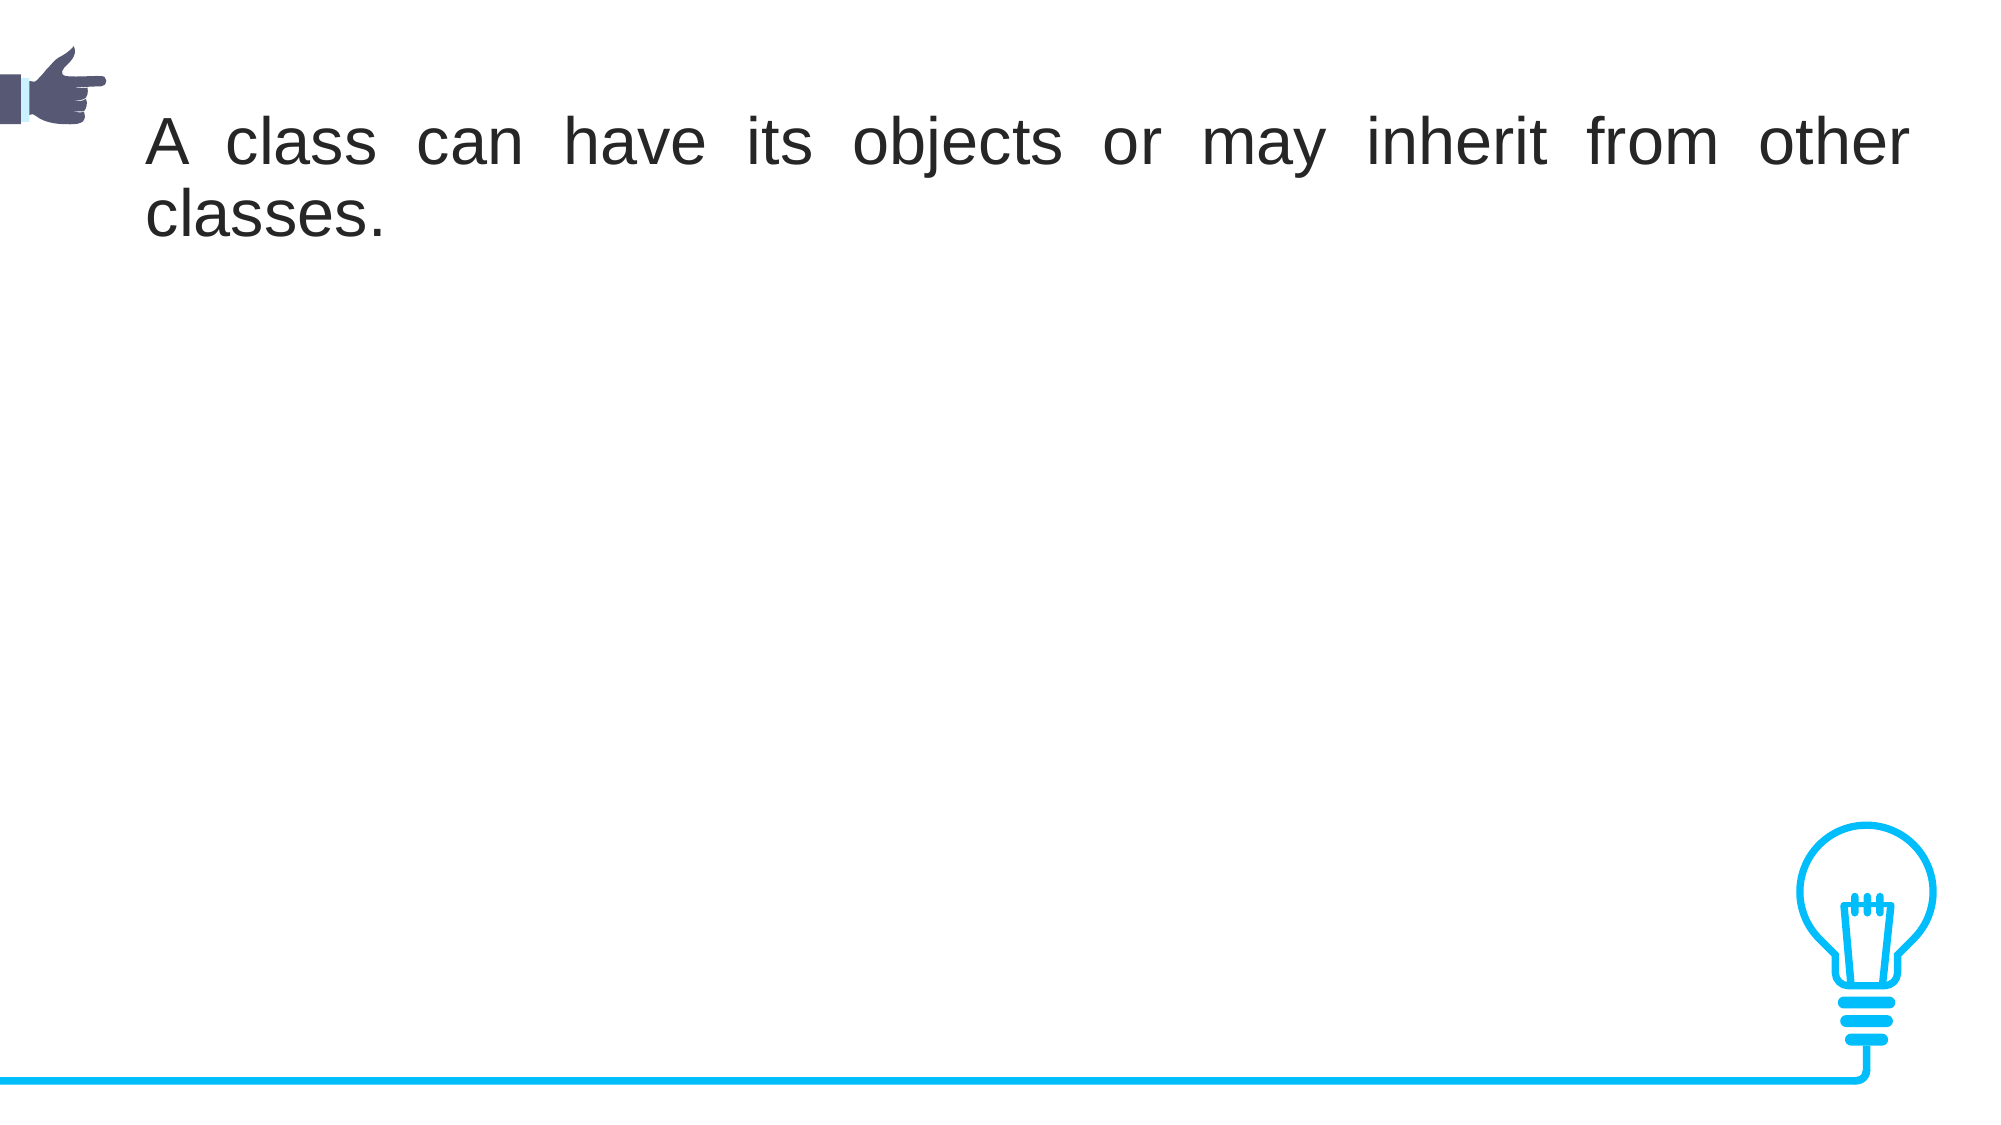

A class can have its objects or may inherit from other classes.